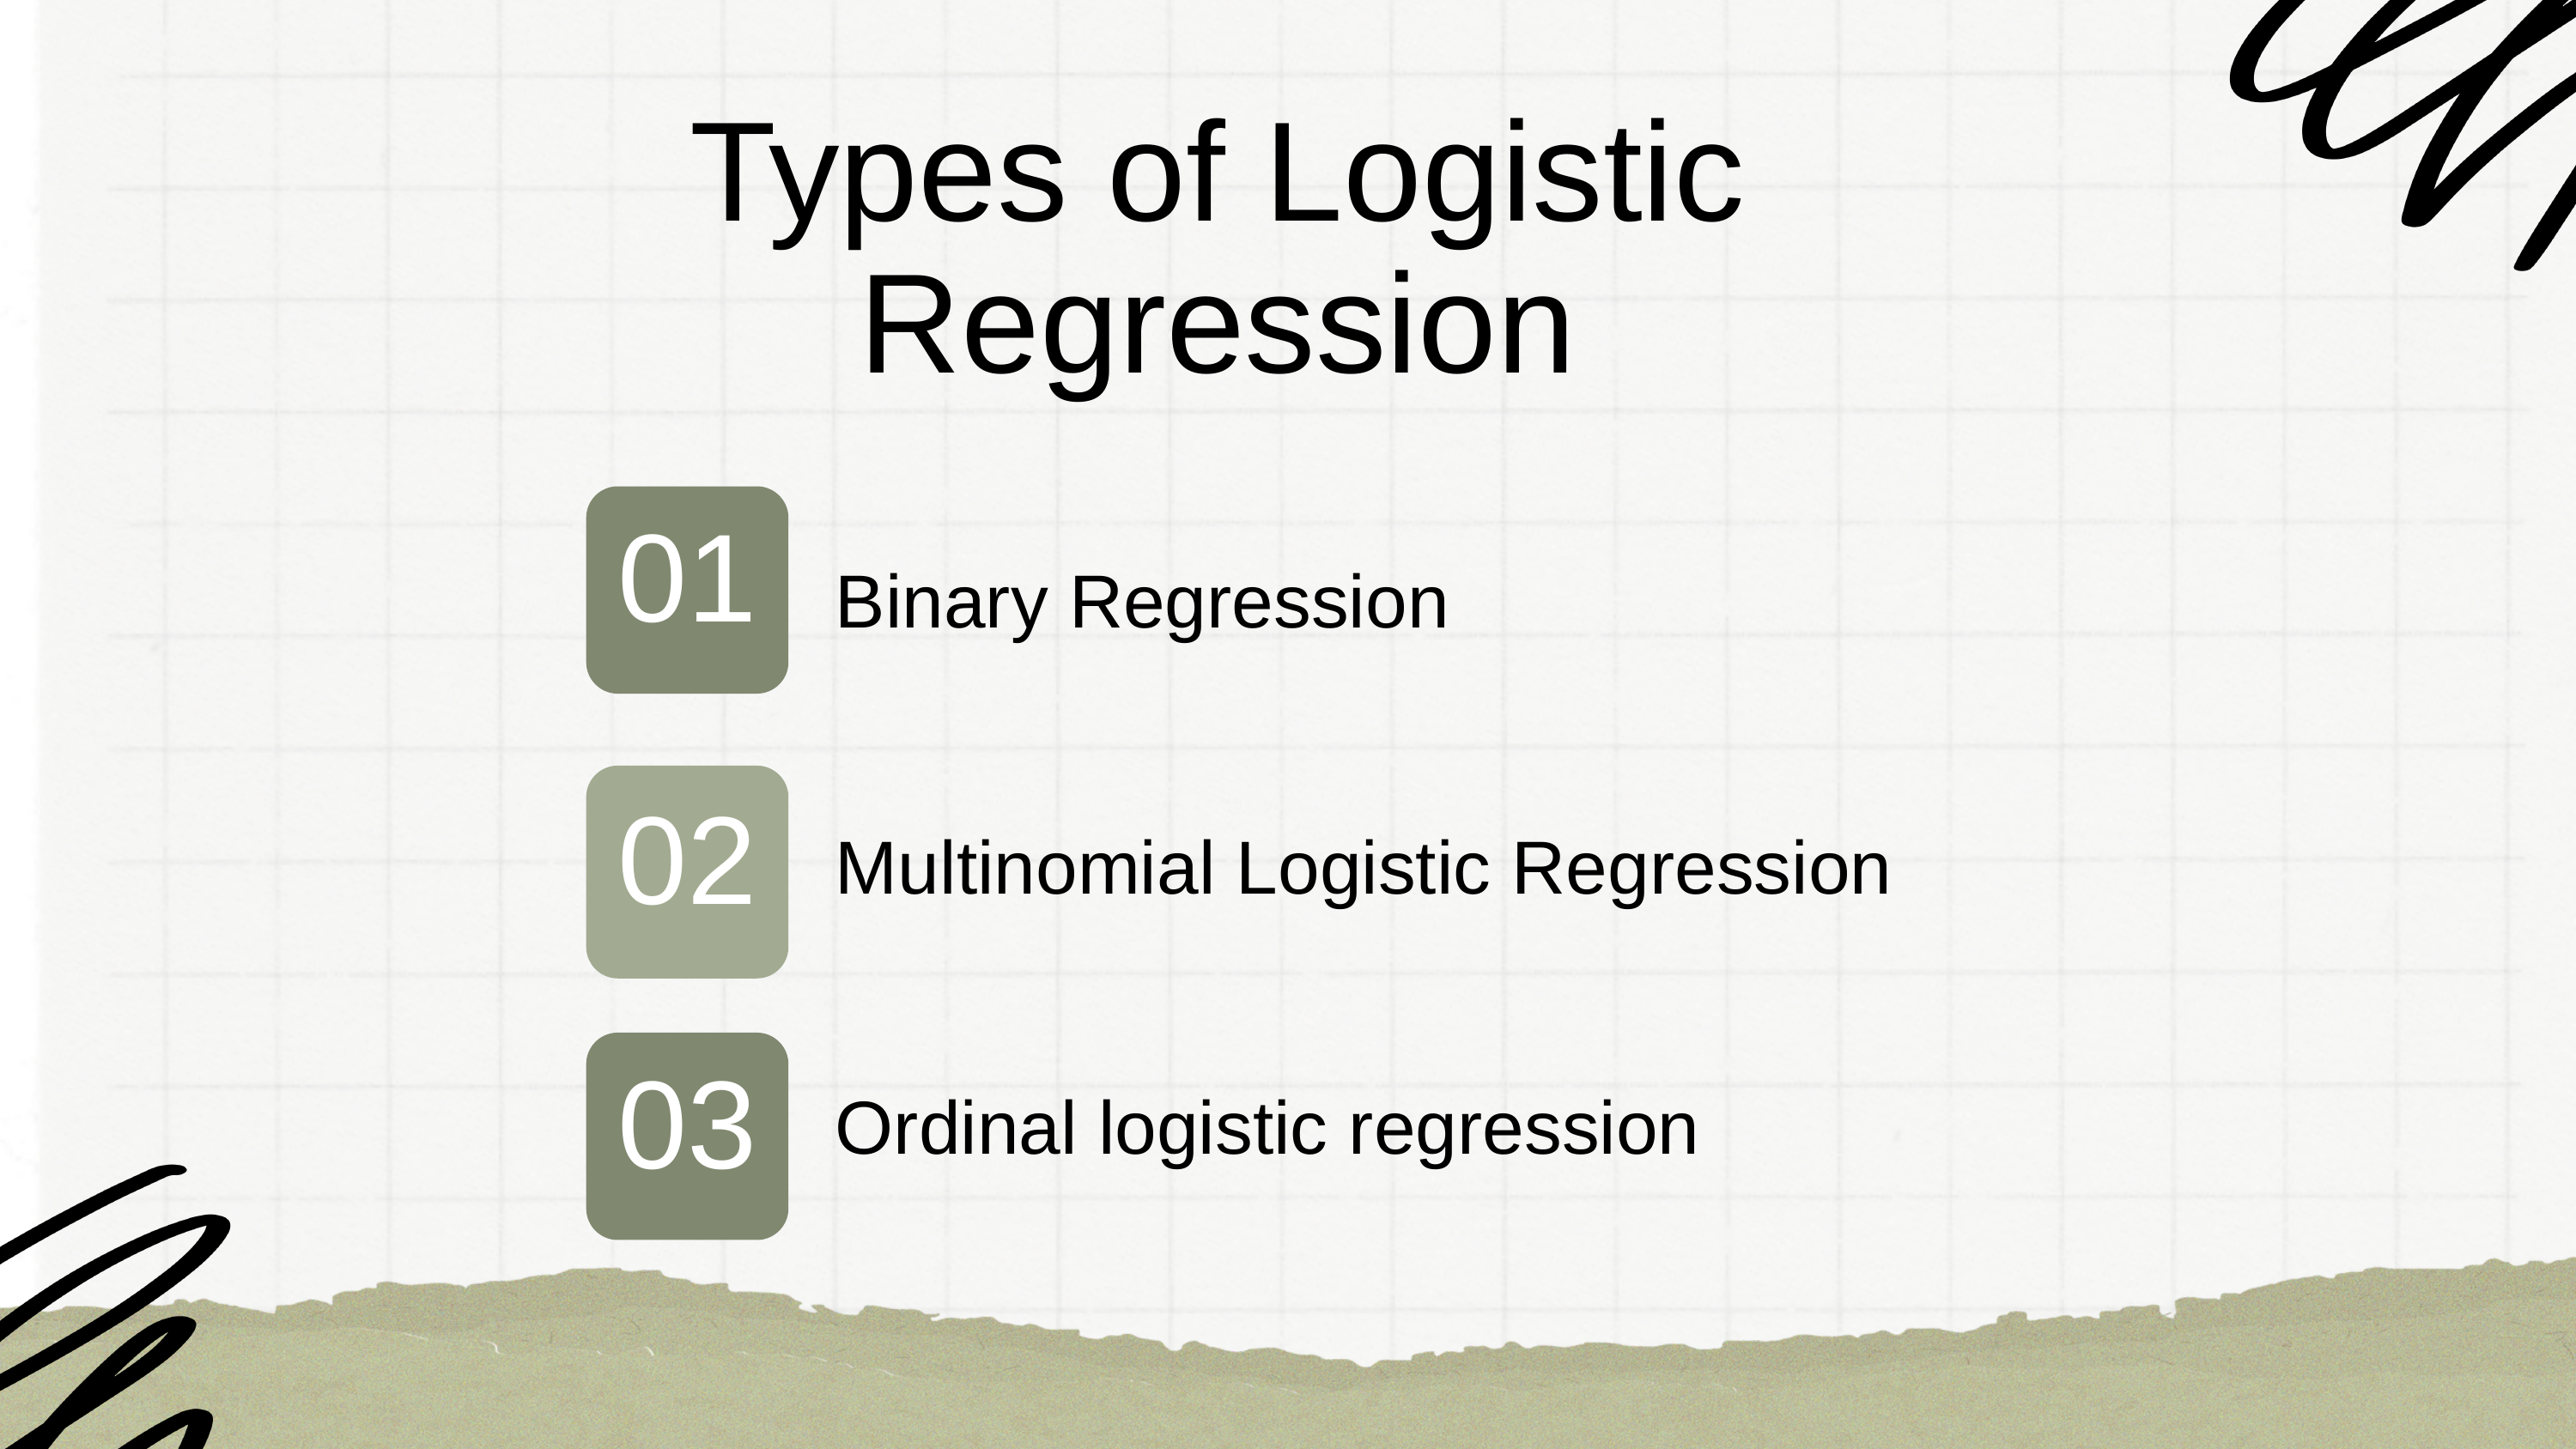

Types of Logistic Regression

01
Binary Regression

02
Multinomial Logistic Regression

03
Ordinal logistic regression